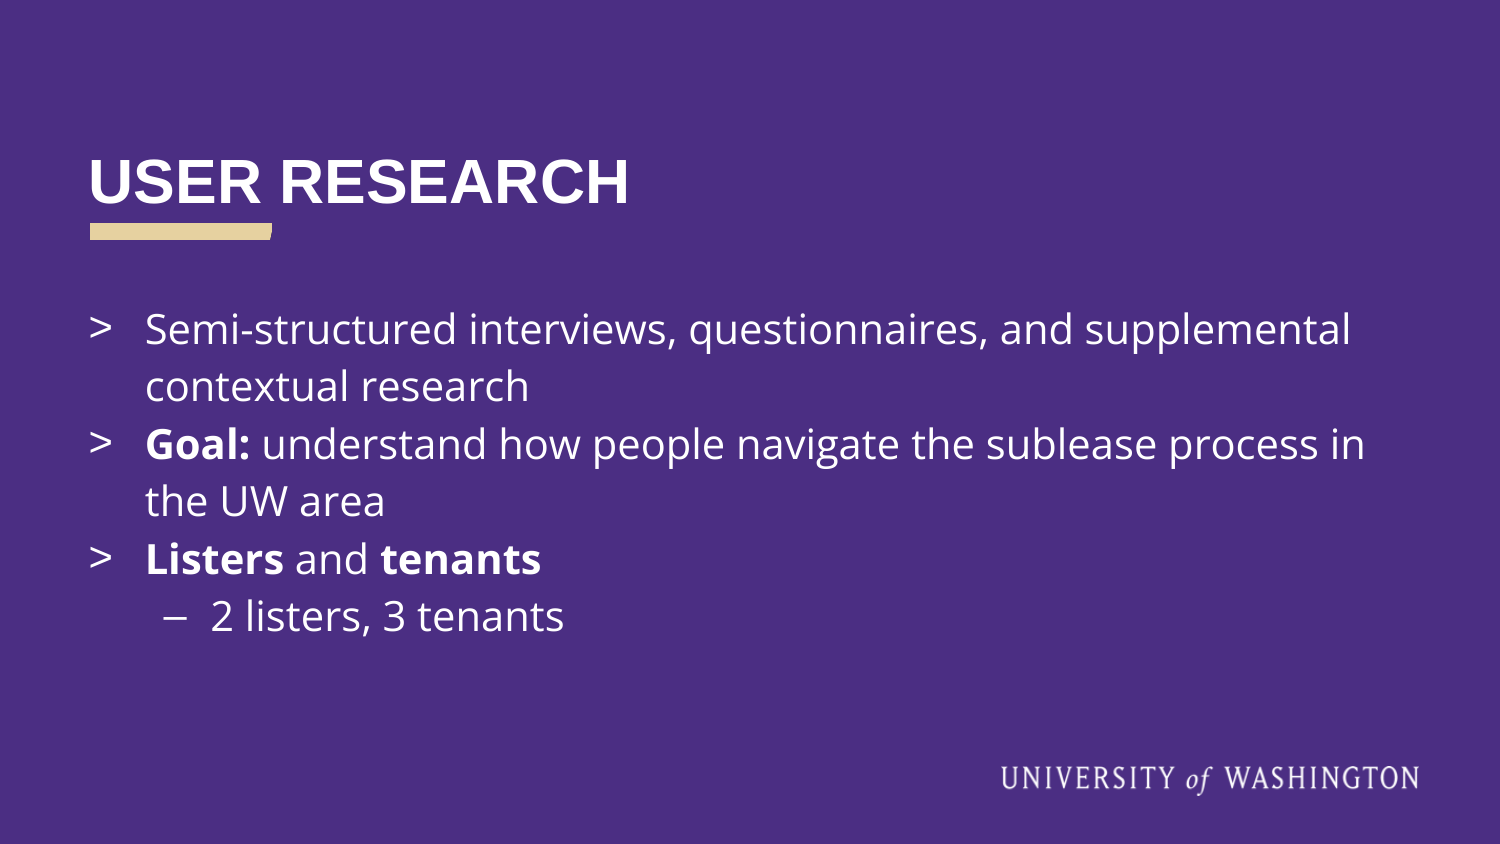

# USER RESEARCH
Semi-structured interviews, questionnaires, and supplemental contextual research
Goal: understand how people navigate the sublease process in the UW area
Listers and tenants
2 listers, 3 tenants